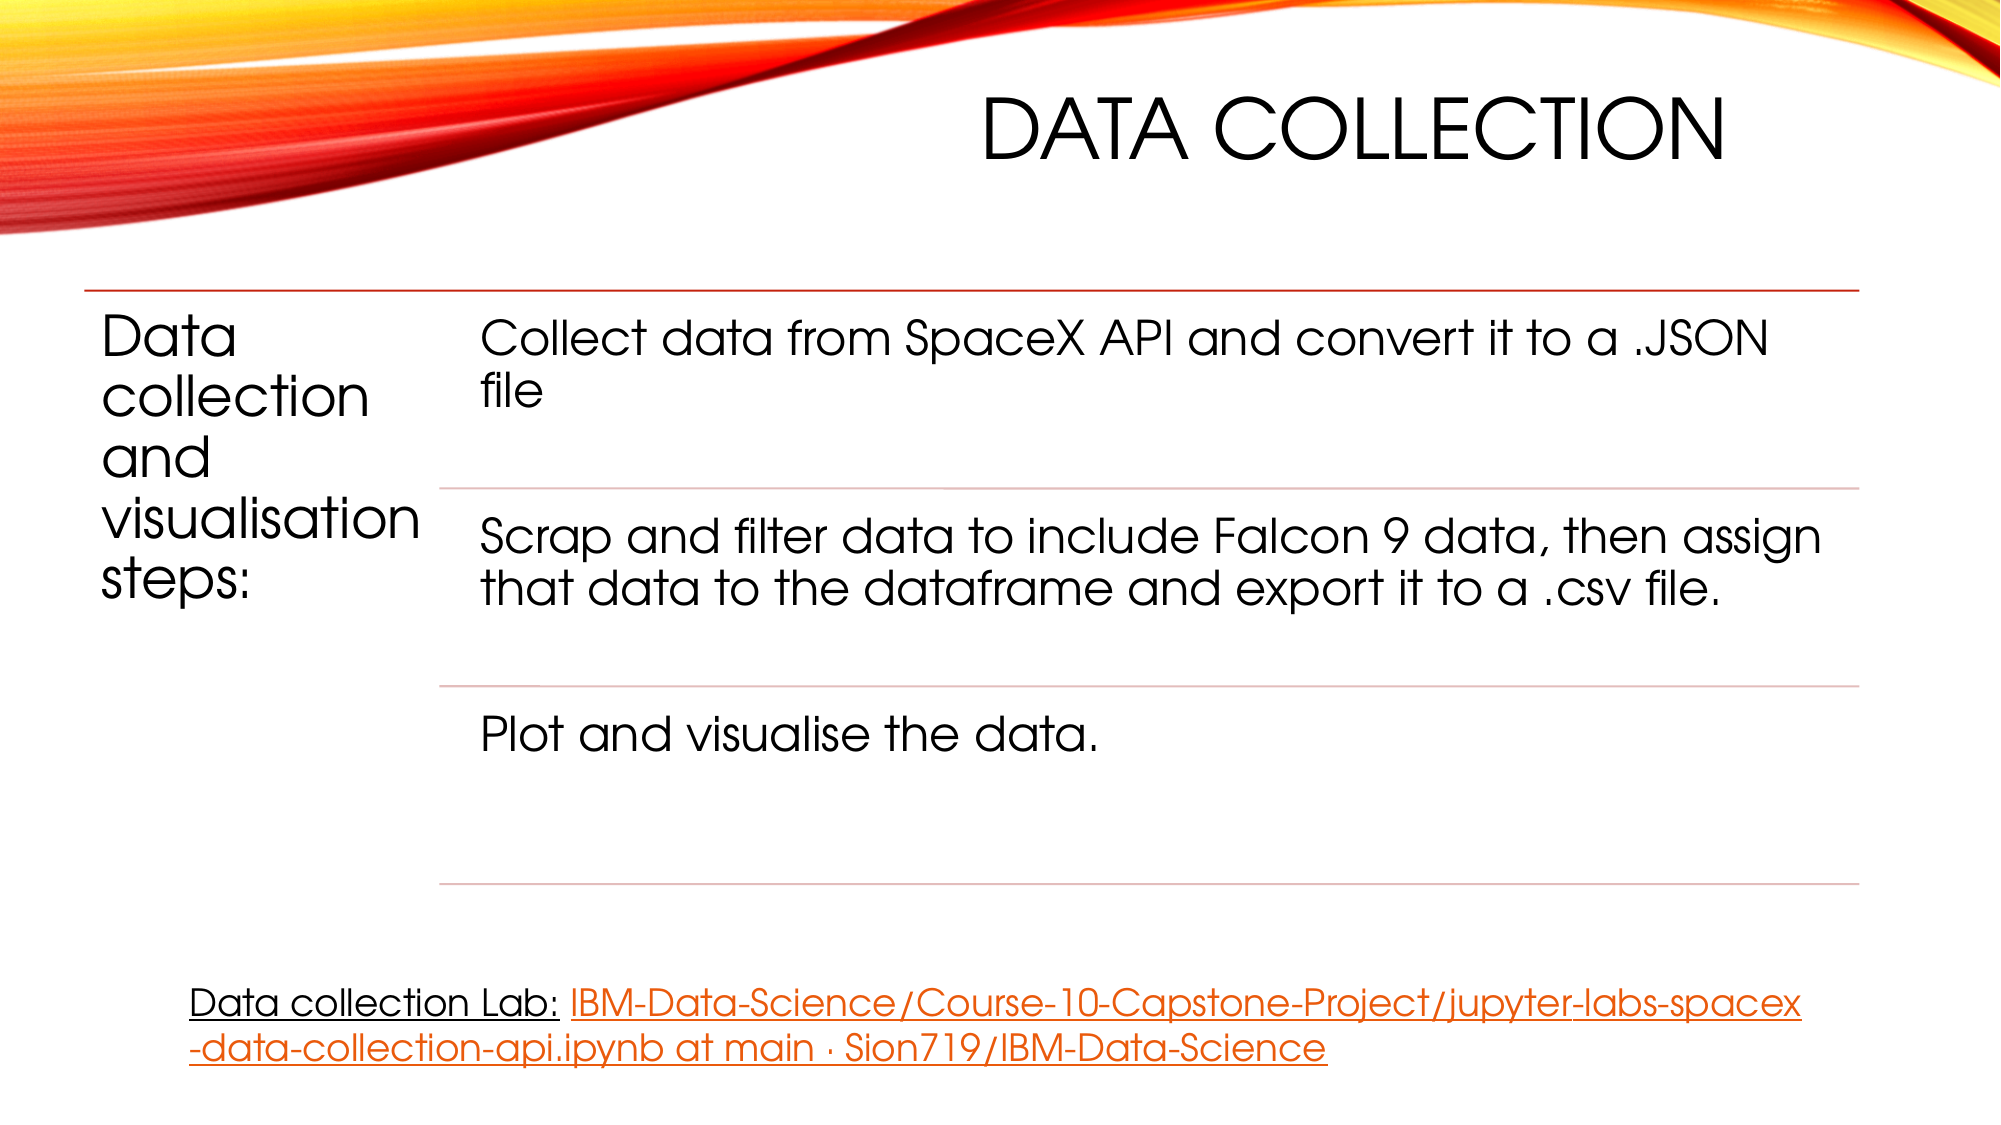

# Data Collection
Data collection and visualisation steps:
Collect data from SpaceX API and convert it to a .JSON file
Scrap and filter data to include Falcon 9 data, then assign that data to the dataframe and export it to a .csv file.
Plot and visualise the data.
Data collection Lab: IBM-Data-Science/Course-10-Capstone-Project/jupyter-labs-spacex-data-collection-api.ipynb at main · Sion719/IBM-Data-Science